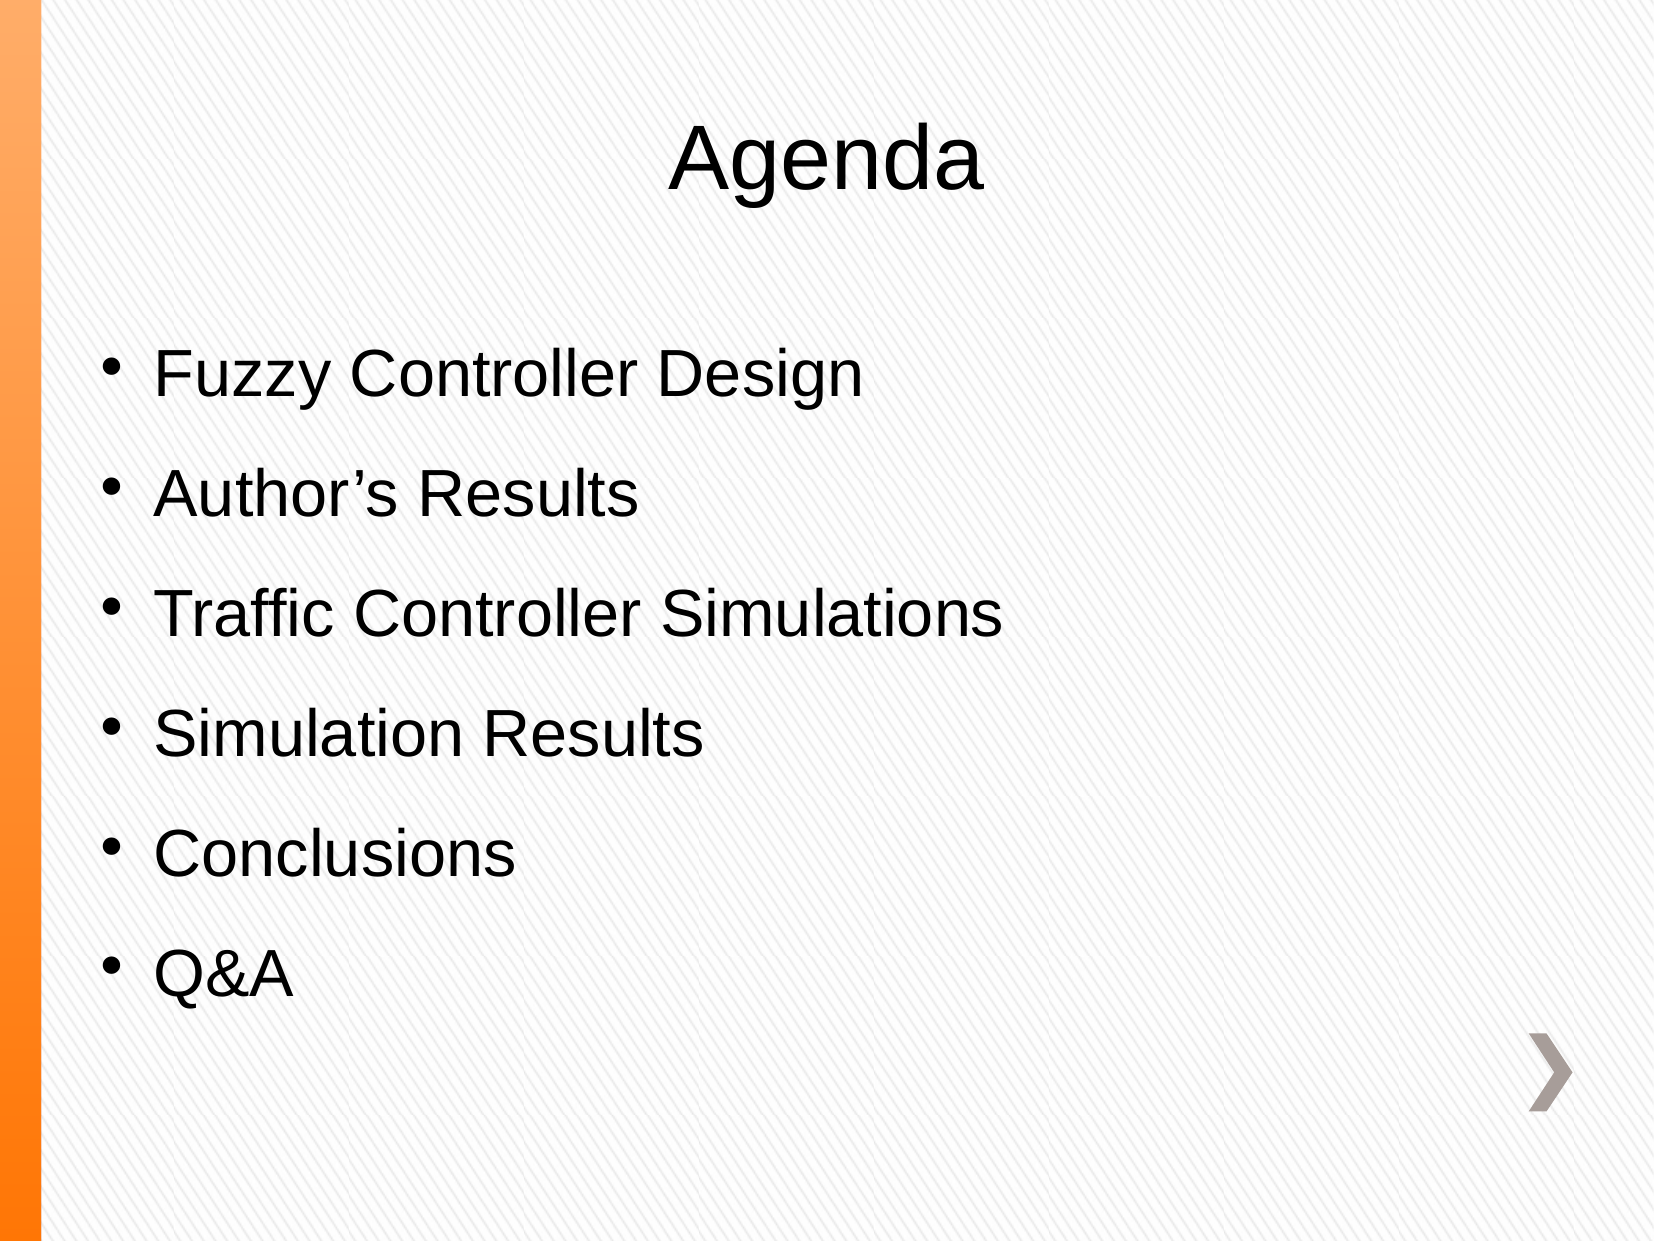

Agenda
Fuzzy Controller Design
Author’s Results
Traffic Controller Simulations
Simulation Results
Conclusions
Q&A